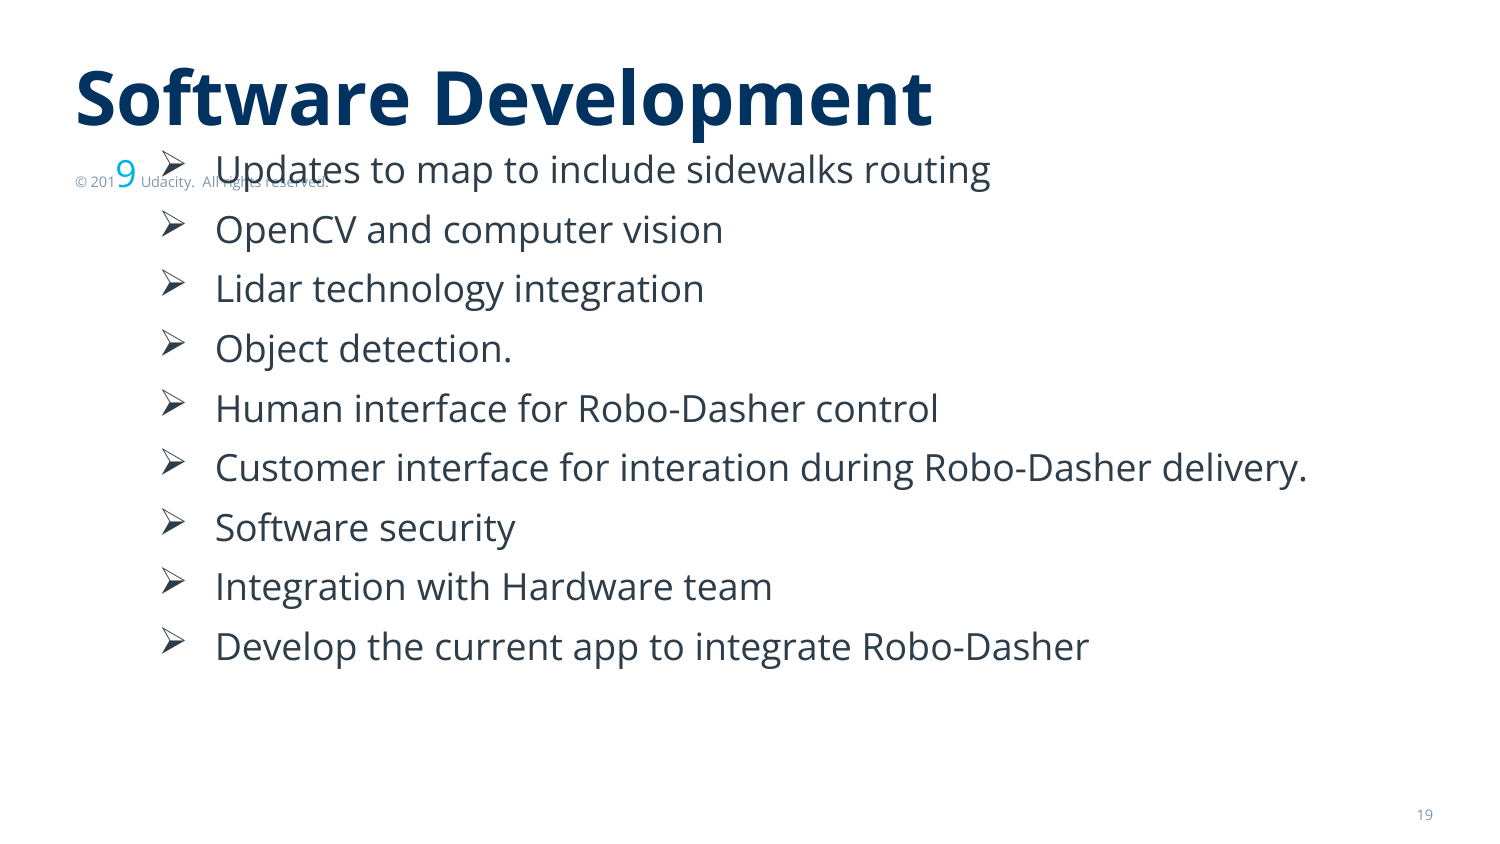

# Software Development
© 2019 Udacity.  All rights reserved.
Updates to map to include sidewalks routing
OpenCV and computer vision
Lidar technology integration
Object detection.
Human interface for Robo-Dasher control
Customer interface for interation during Robo-Dasher delivery.
Software security
Integration with Hardware team
Develop the current app to integrate Robo-Dasher

19